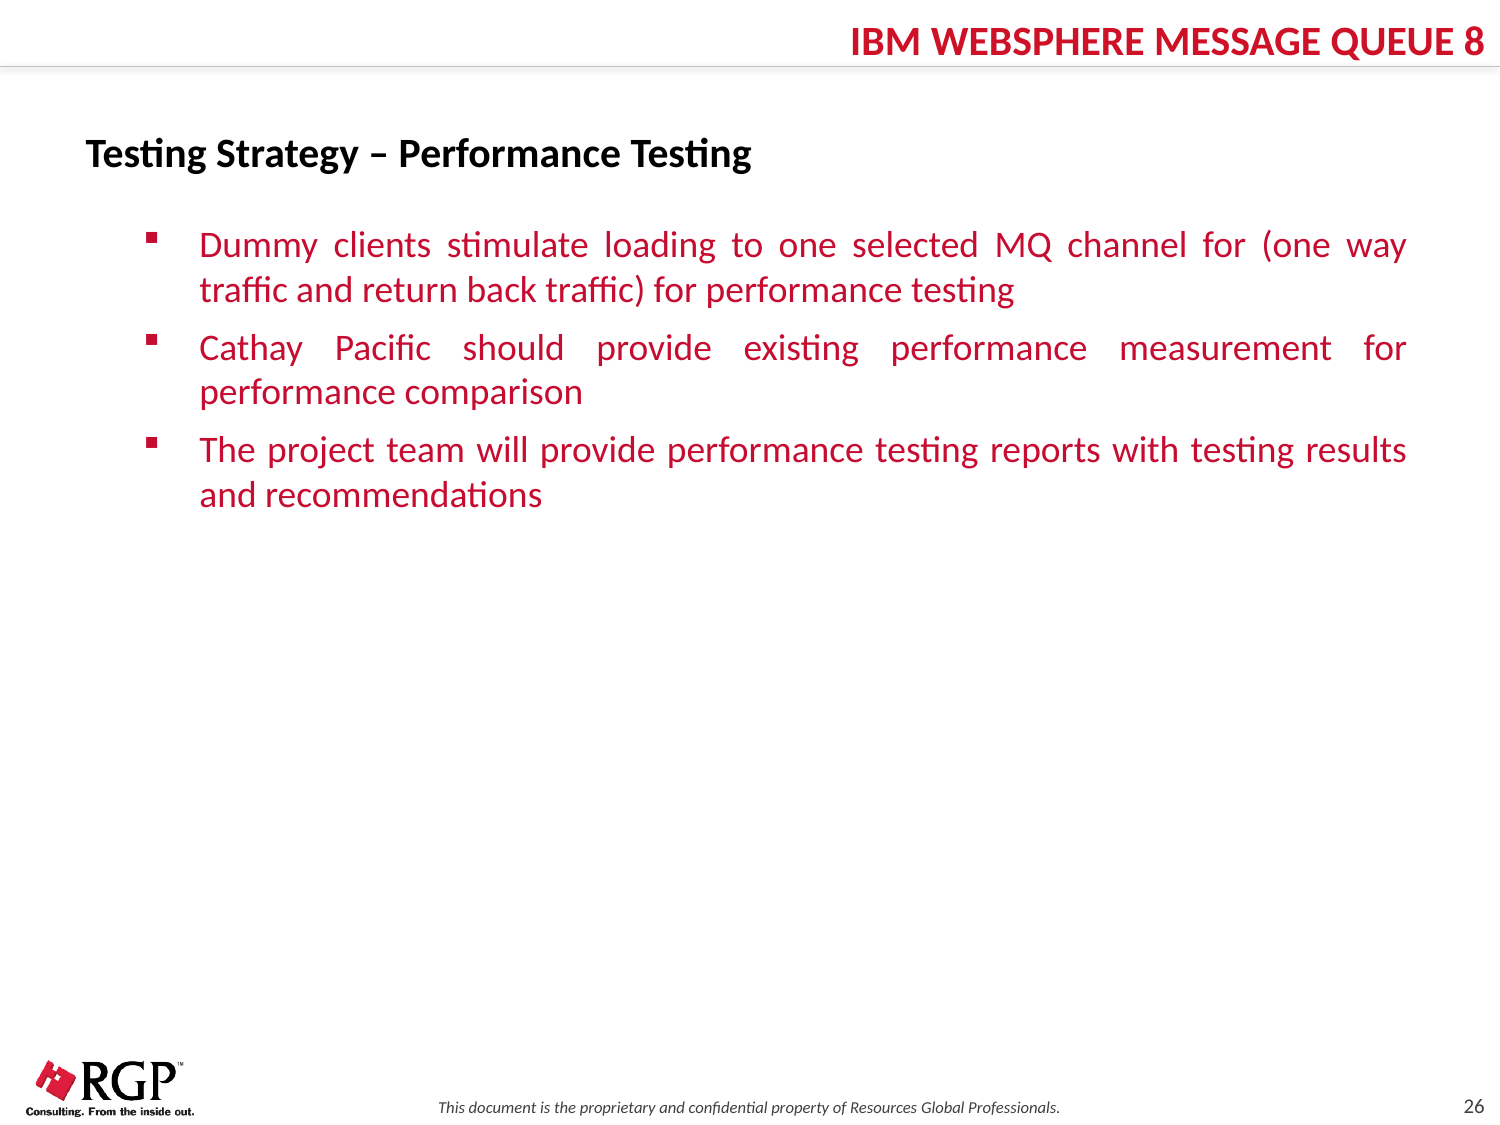

IBM WEBSPHERE MESSAGE QUEUE 8
Testing Strategy – Performance Testing

Dummy clients stimulate loading to one selected MQ channel for (one way traffic and return back traffic) for performance testing
Cathay Pacific should provide existing performance measurement for performance comparison
The project team will provide performance testing reports with testing results and recommendations